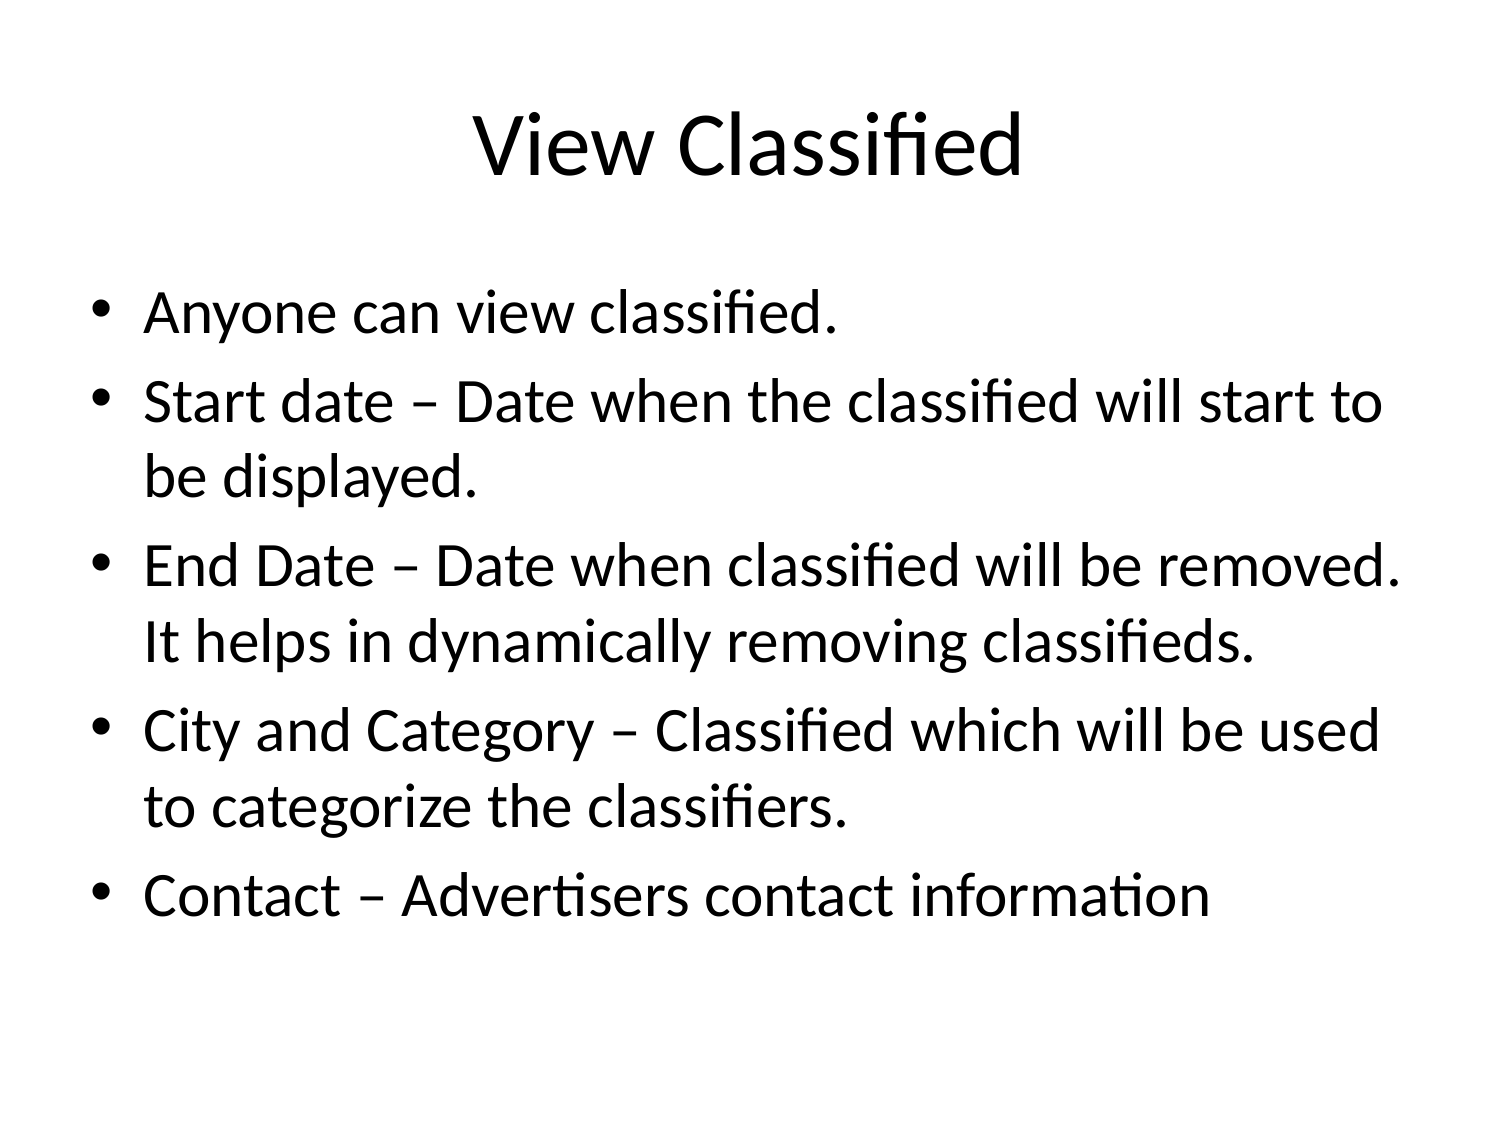

# View Classified
Anyone can view classified.
Start date – Date when the classified will start to be displayed.
End Date – Date when classified will be removed. It helps in dynamically removing classifieds.
City and Category – Classified which will be used to categorize the classifiers.
Contact – Advertisers contact information